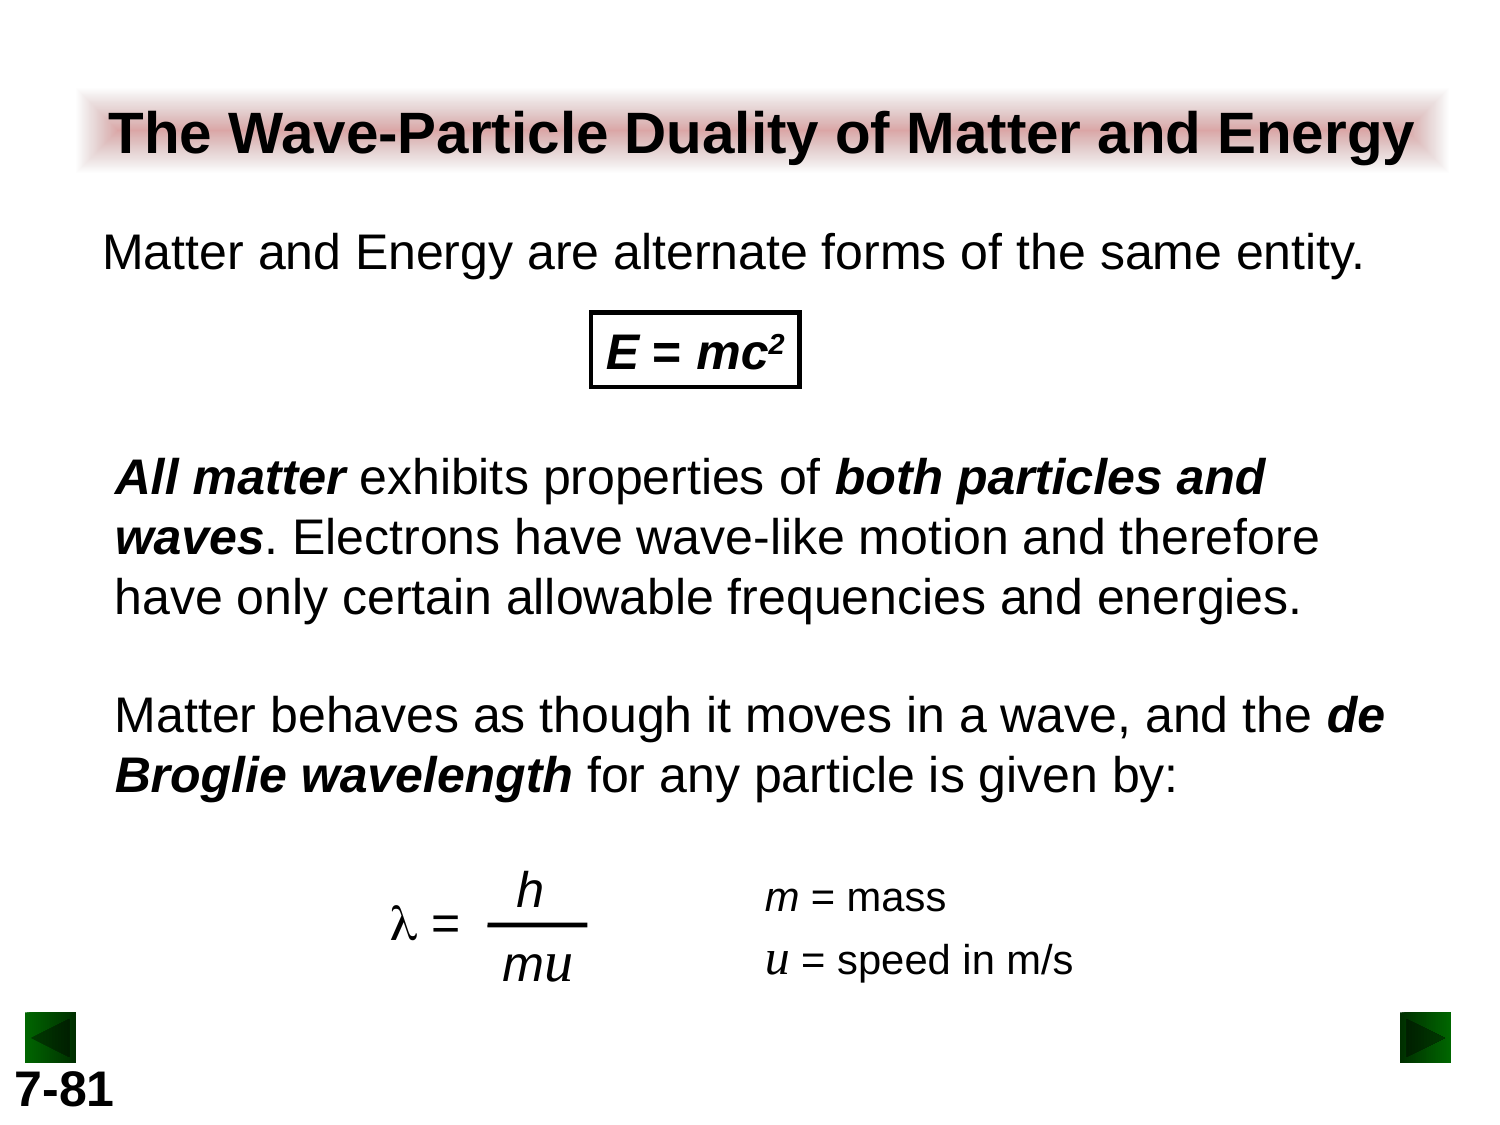

The Wave-Particle Duality of Matter and Energy
Matter and Energy are alternate forms of the same entity.
E = mc2
All matter exhibits properties of both particles and waves. Electrons have wave-like motion and therefore have only certain allowable frequencies and energies.
Matter behaves as though it moves in a wave, and the de Broglie wavelength for any particle is given by:
 h
mu

λ =
m = mass
u = speed in m/s